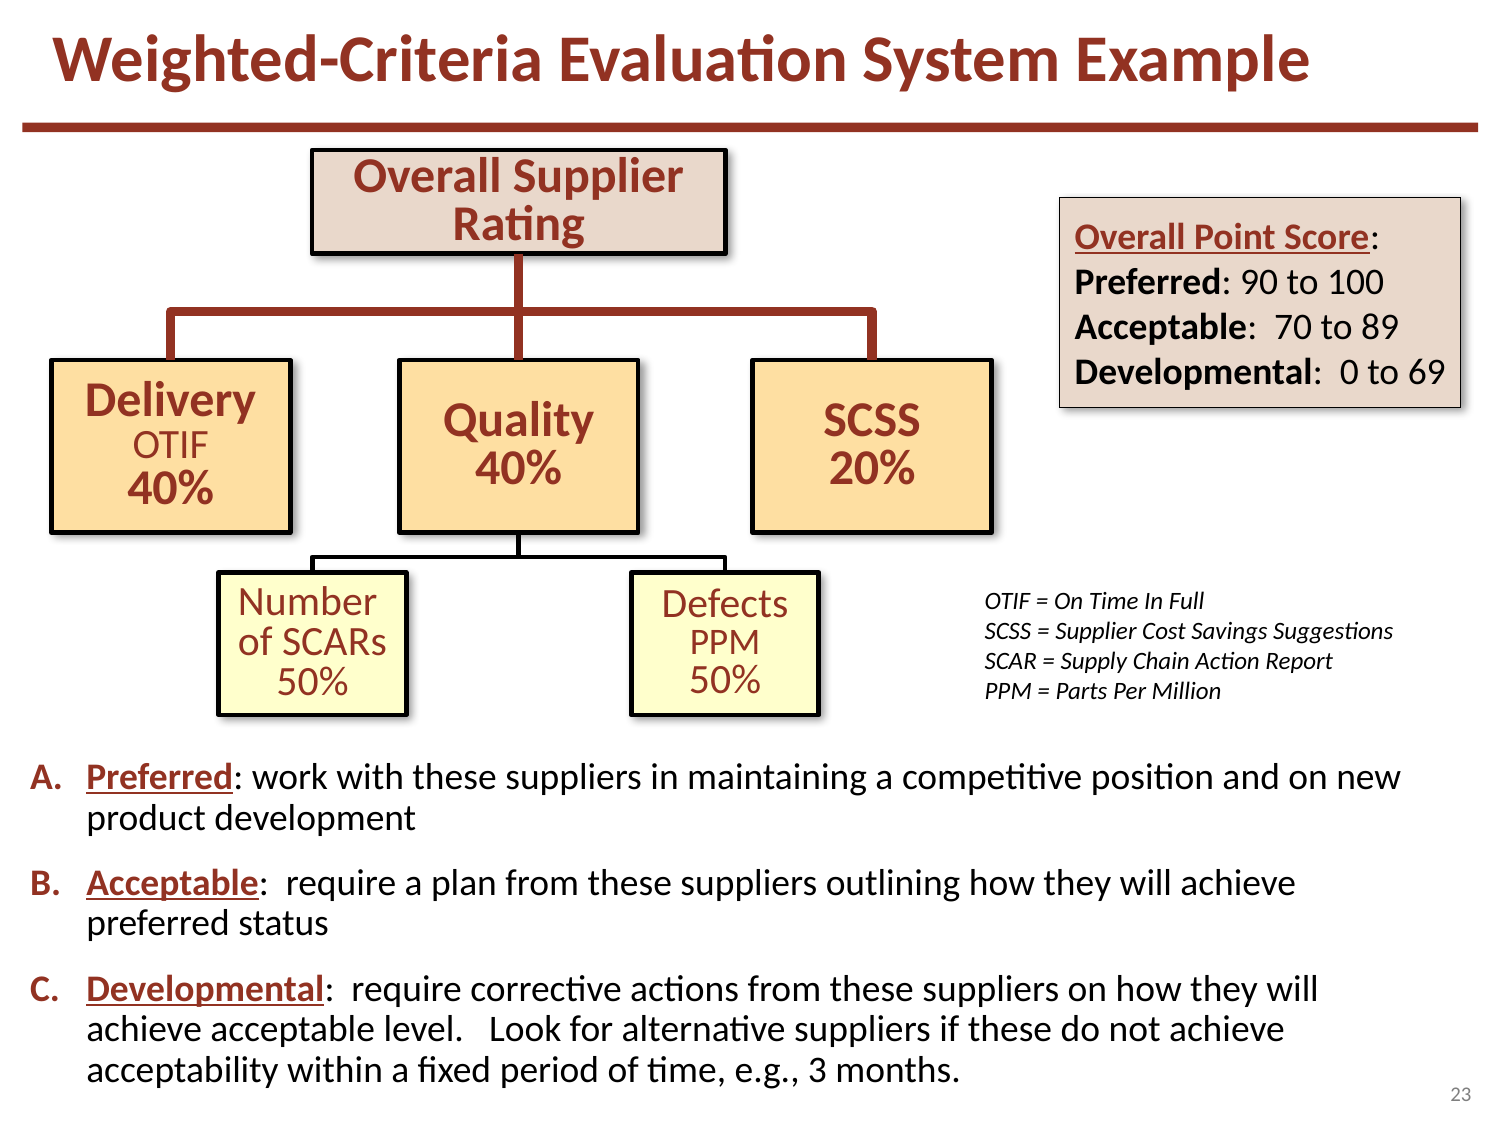

Weighted-Criteria Evaluation System Example
Overall Supplier Rating
Overall Point Score:
Preferred: 90 to 100
Acceptable:  70 to 89
Developmental:  0 to 69
Delivery
OTIF
40%
Quality
40%
SCSS
20%
Number  of SCARs
50%
Defects
PPM
50%
OTIF = On Time In Full
SCSS = Supplier Cost Savings Suggestions
SCAR = Supply Chain Action Report
PPM = Parts Per Million
Preferred: work with these suppliers in maintaining a competitive position and on new product development
Acceptable:  require a plan from these suppliers outlining how they will achieve preferred status
Developmental:  require corrective actions from these suppliers on how they will achieve acceptable level.   Look for alternative suppliers if these do not achieve acceptability within a fixed period of time, e.g., 3 months.
23